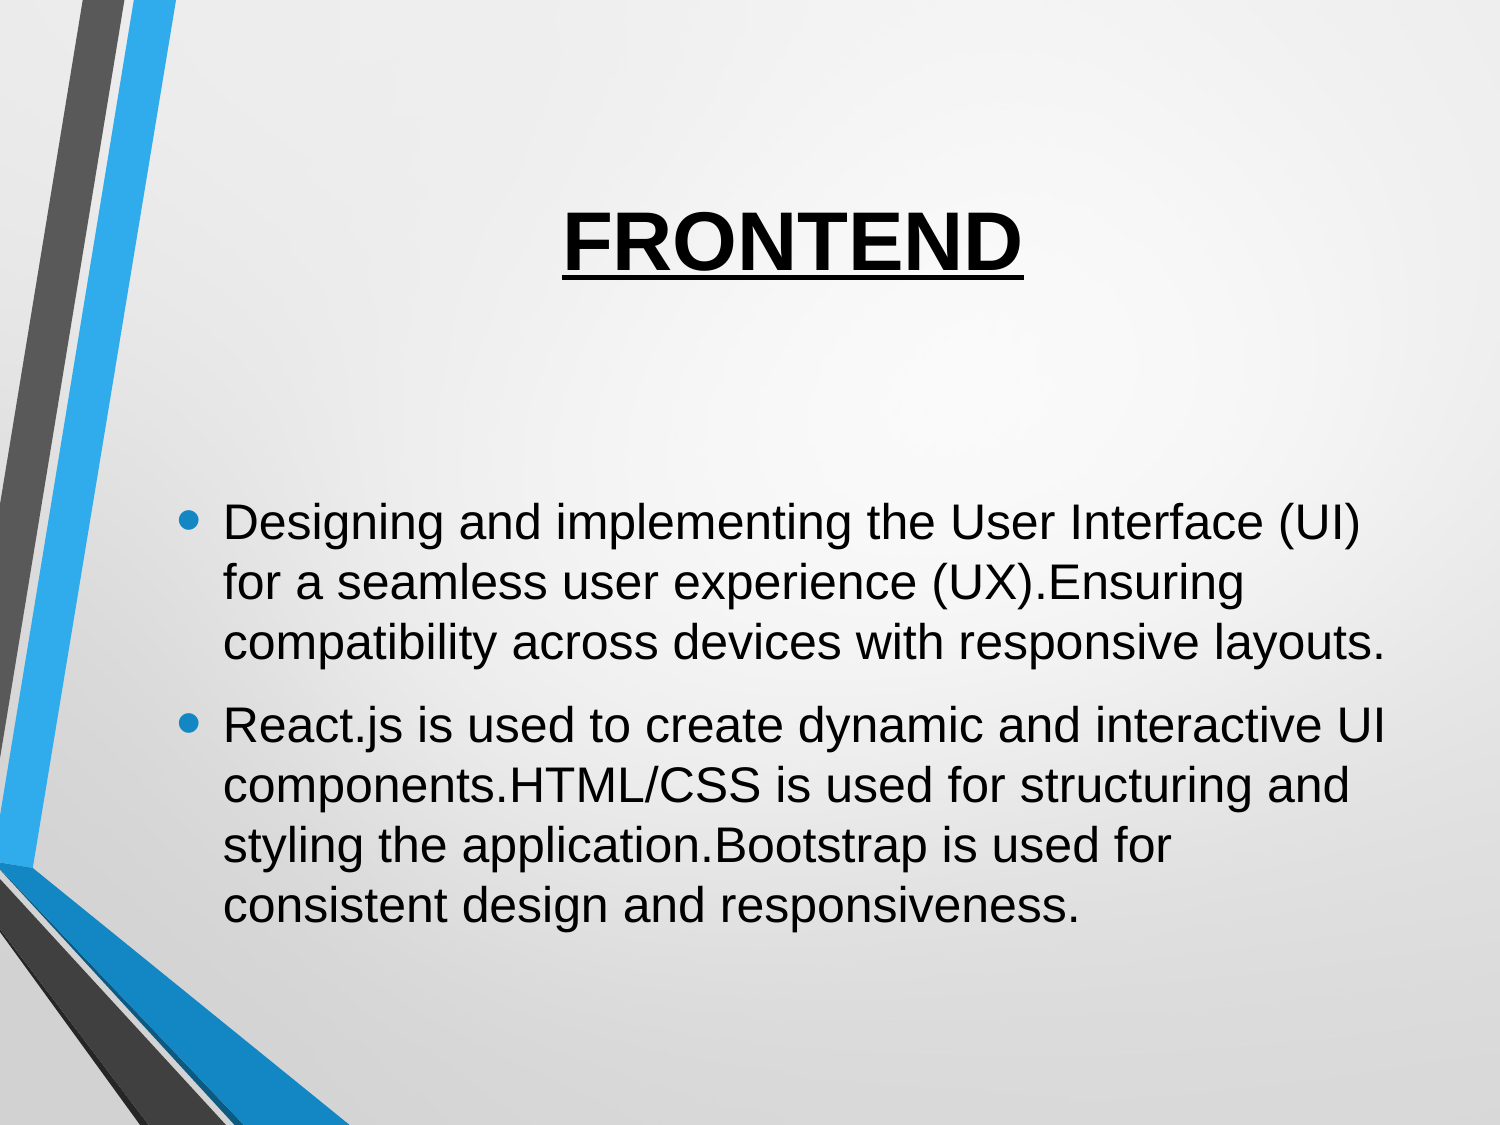

# FRONTEND
Designing and implementing the User Interface (UI) for a seamless user experience (UX).Ensuring compatibility across devices with responsive layouts.
React.js is used to create dynamic and interactive UI components.HTML/CSS is used for structuring and styling the application.Bootstrap is used for consistent design and responsiveness.